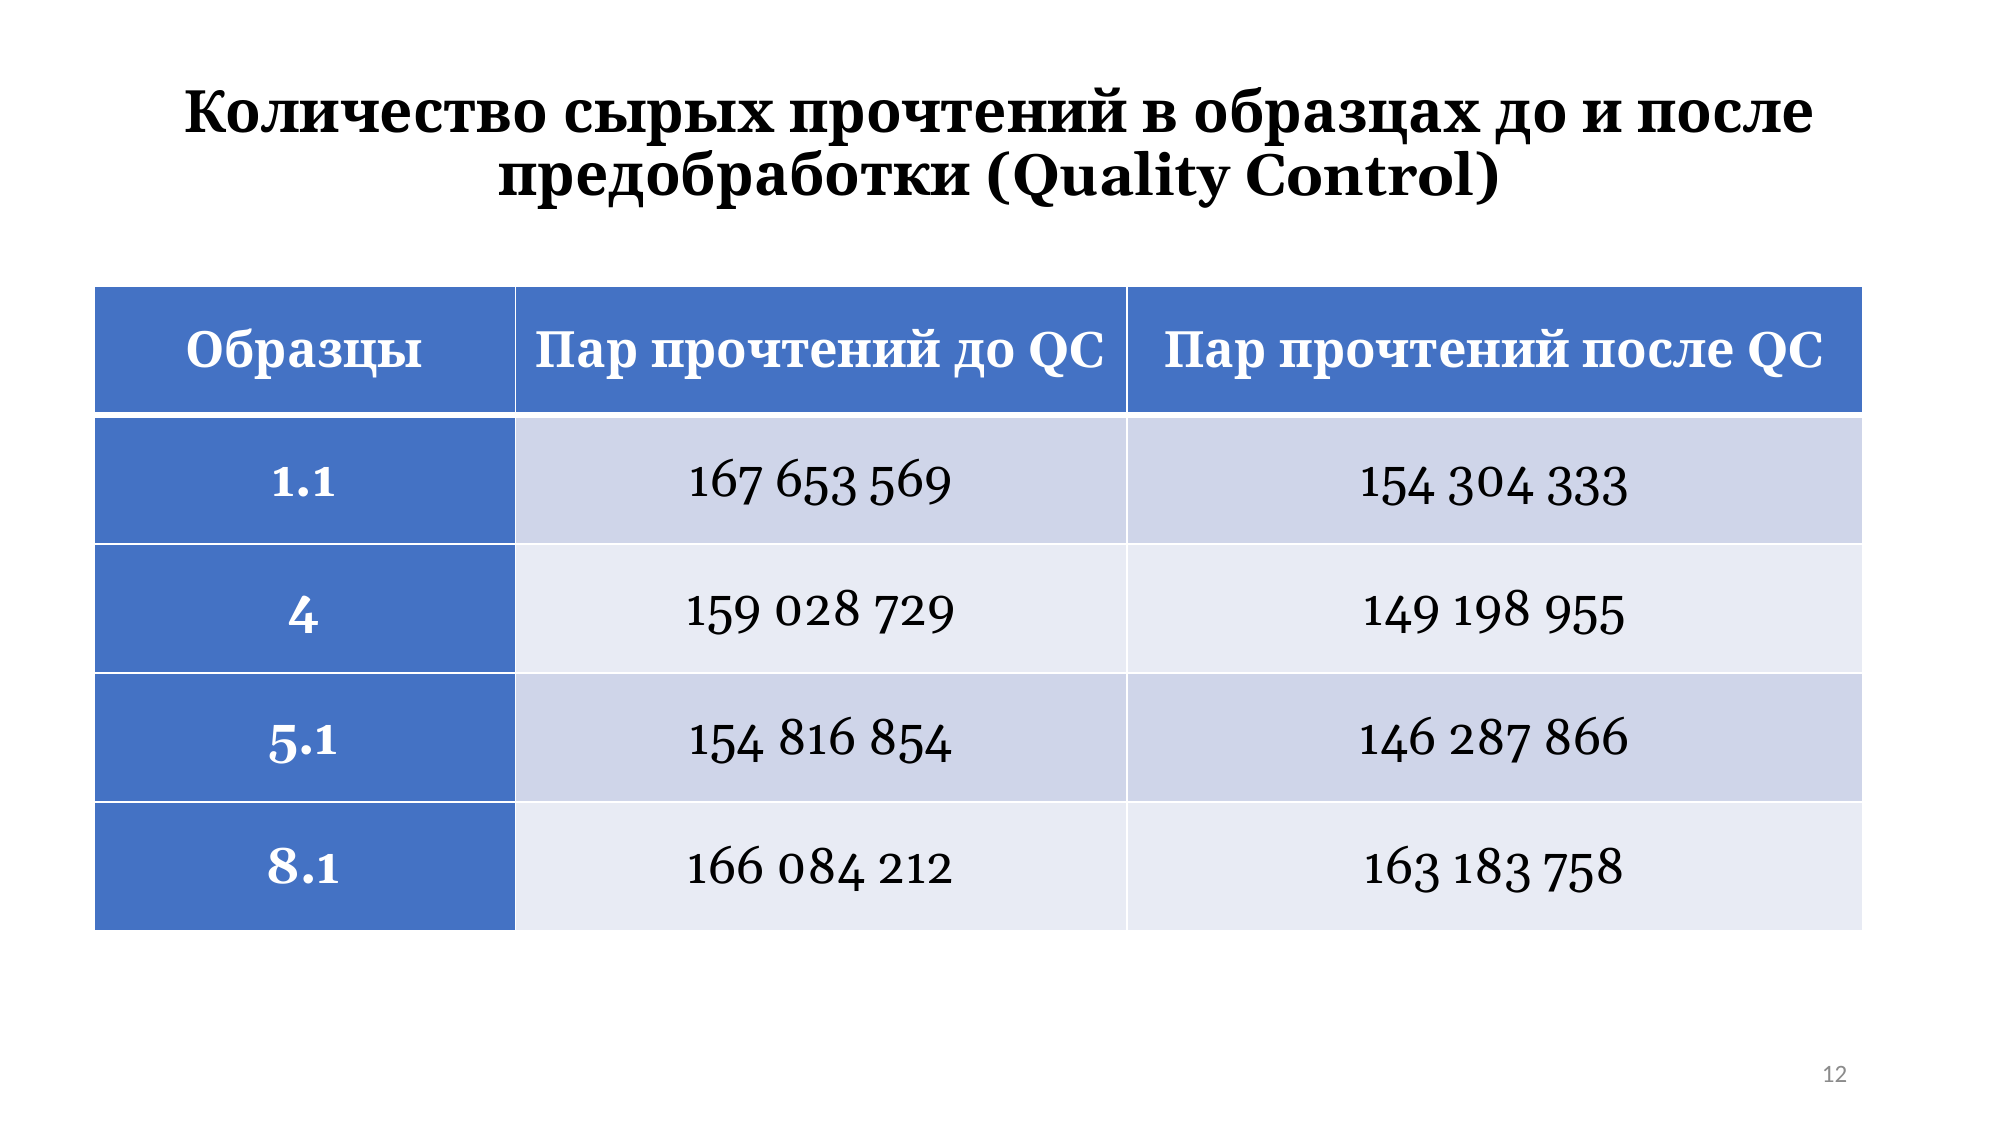

# Количество сырых прочтений в образцах до и после предобработки (Quality Control)
| Образцы | Пар прочтений до QC | Пар прочтений после QC |
| --- | --- | --- |
| 1.1 | 167 653 569 | 154 304 333 |
| 4 | 159 028 729 | 149 198 955 |
| 5.1 | 154 816 854 | 146 287 866 |
| 8.1 | 166 084 212 | 163 183 758 |
12